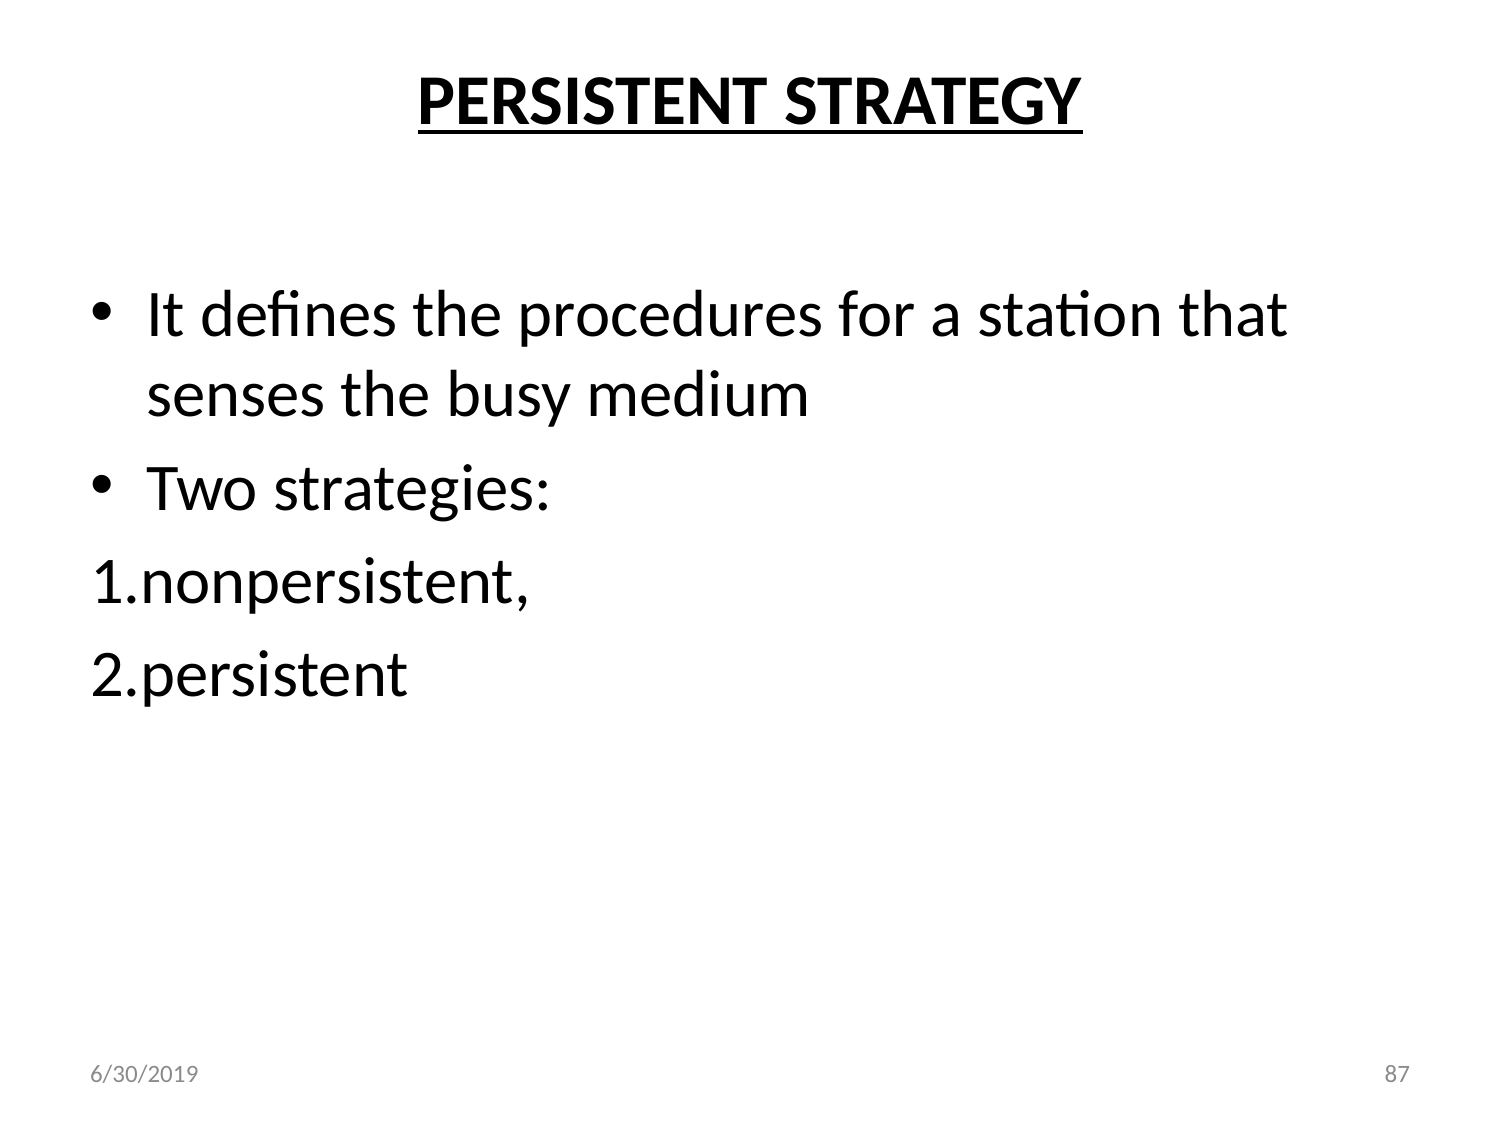

# PERSISTENT STRATEGY
It defines the procedures for a station that senses the busy medium
Two strategies:
1.nonpersistent,
2.persistent

6/30/2019
87